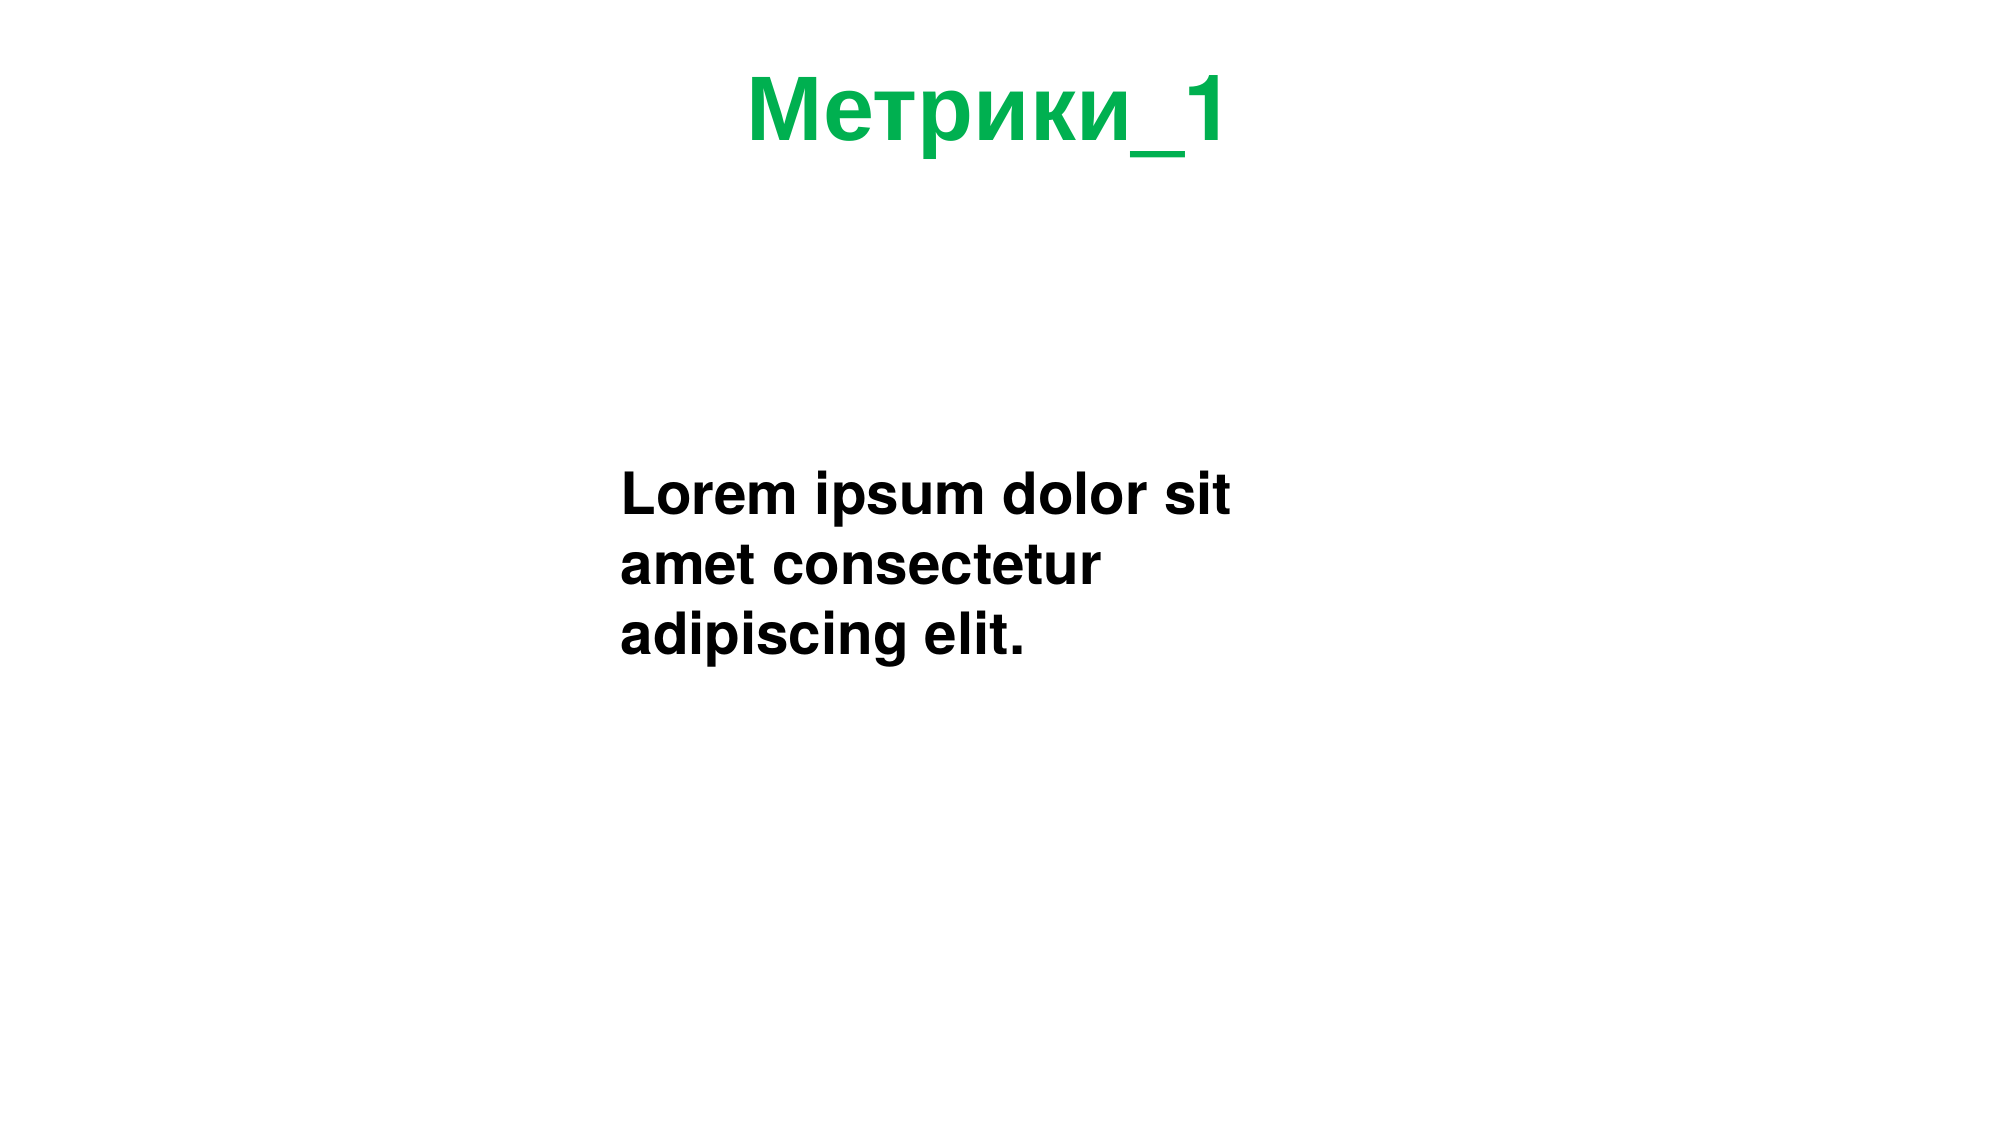

Метрики_1
Lorem ipsum dolor sit amet consectetur adipiscing elit.